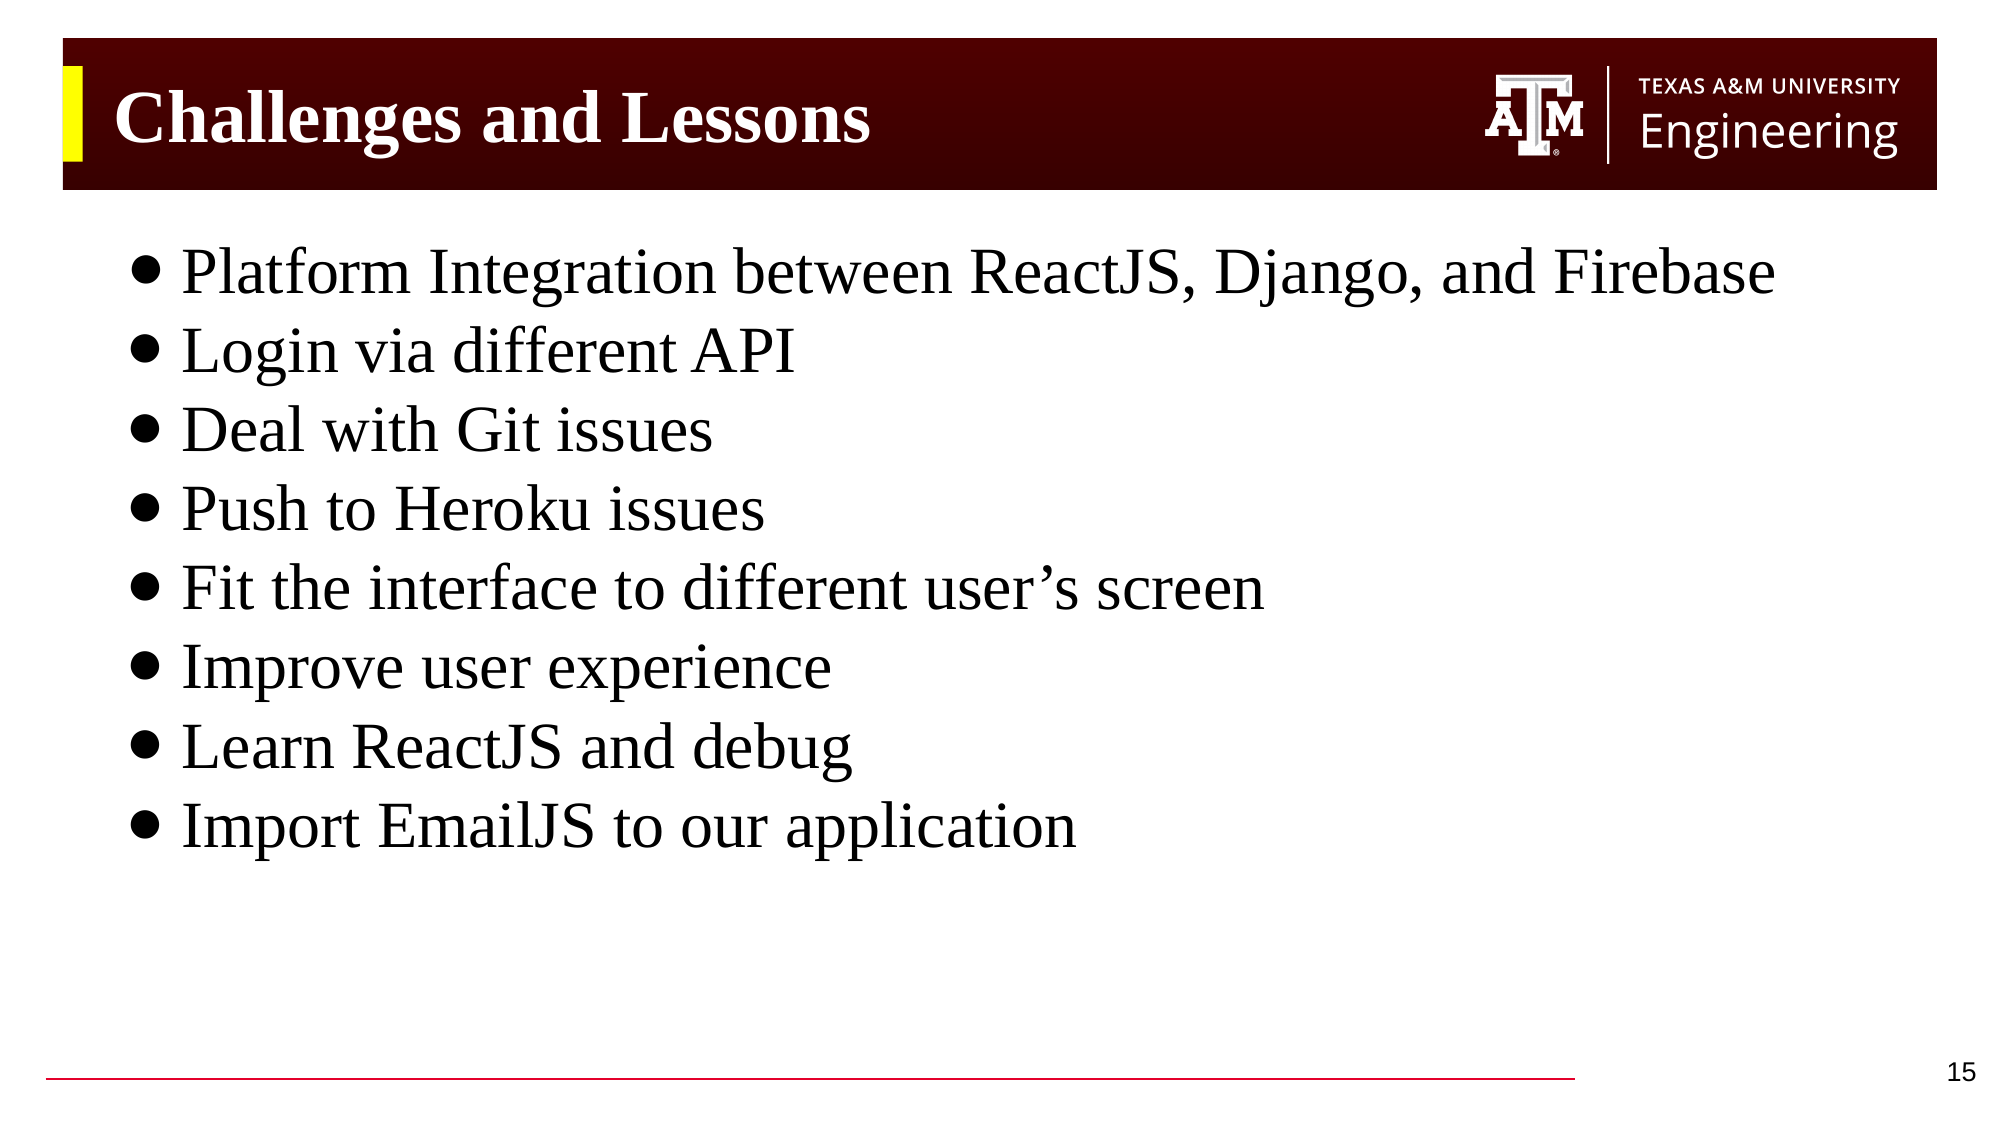

# Challenges and Lessons
Platform Integration between ReactJS, Django, and Firebase
Login via different API
Deal with Git issues
Push to Heroku issues
Fit the interface to different user’s screen
Improve user experience
Learn ReactJS and debug
Import EmailJS to our application
15